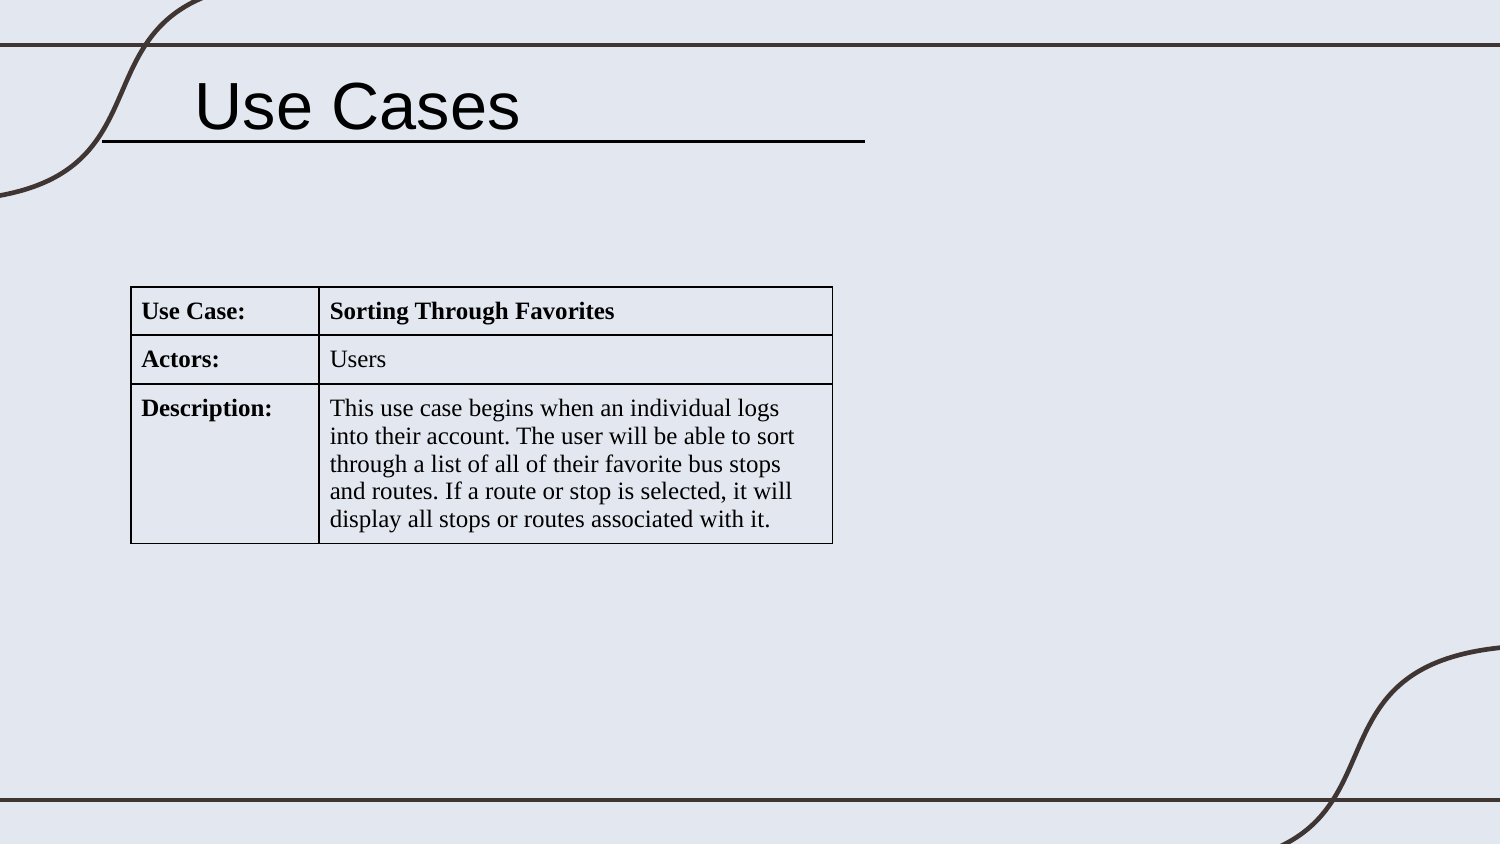

# Use Cases
| Use Case: | Sorting Through Favorites |
| --- | --- |
| Actors: | Users |
| Description: | This use case begins when an individual logs into their account. The user will be able to sort through a list of all of their favorite bus stops and routes. If a route or stop is selected, it will display all stops or routes associated with it. |